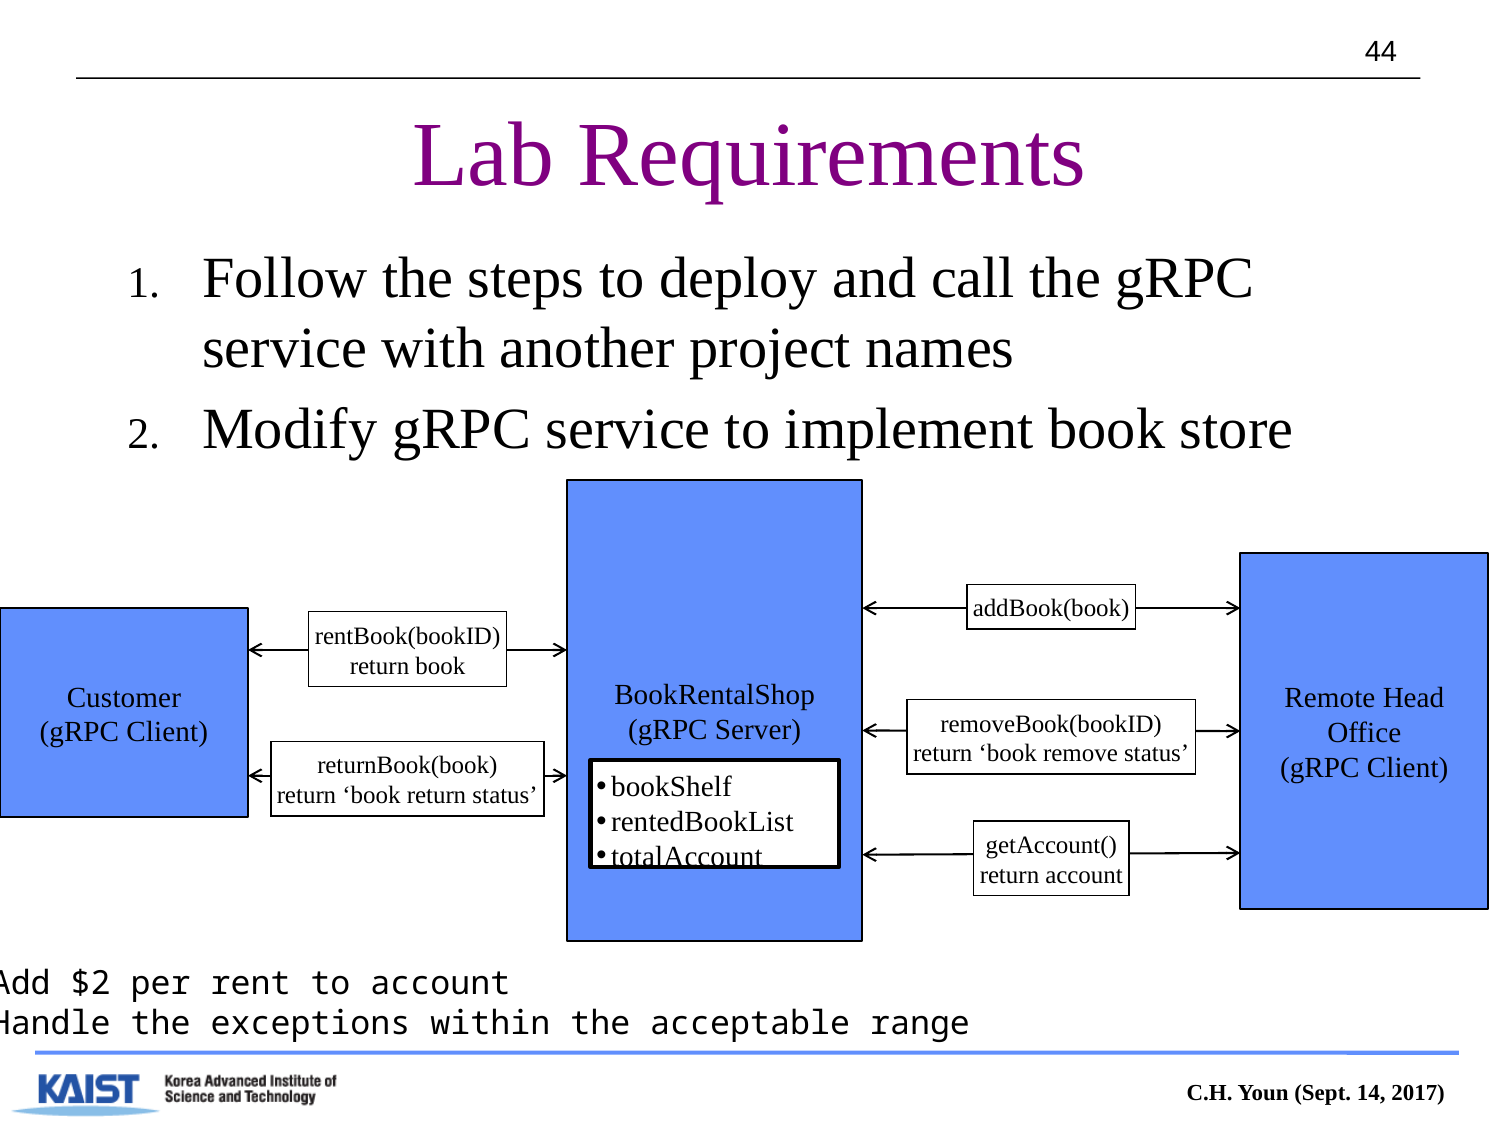

# Lab Requirements
Follow the steps to deploy and call the gRPC service with another project names
Modify gRPC service to implement book store
BookRentalShop (gRPC Server)
Remote Head Office
(gRPC Client)
addBook(book)
Customer
(gRPC Client)
rentBook(bookID)
return book
removeBook(bookID)
return ‘book remove status’
returnBook(book)
return ‘book return status’
bookShelf
rentedBookList
totalAccount
getAccount()
return account
* Add $2 per rent to account
* Handle the exceptions within the acceptable range